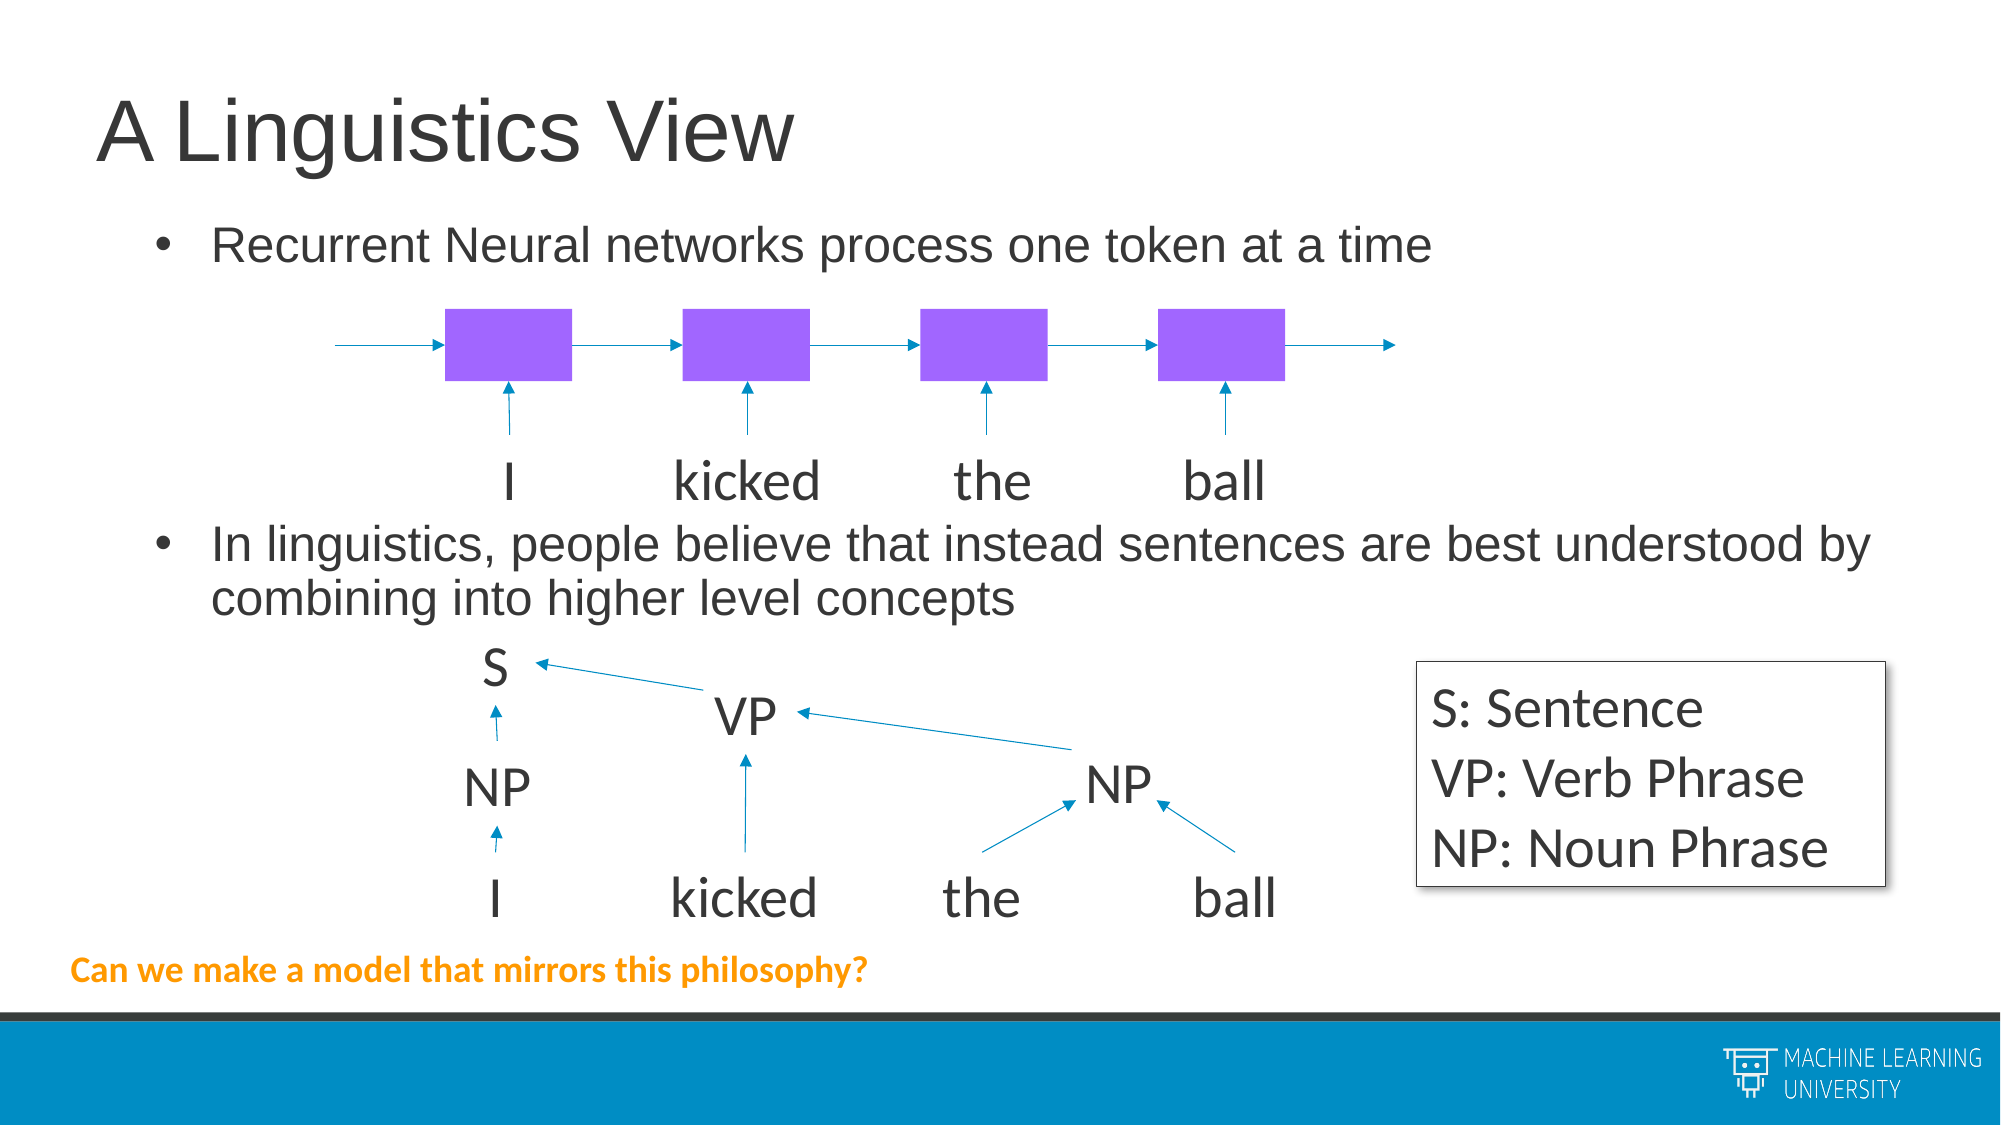

# A Linguistics View
Recurrent Neural networks process one token at a time

In linguistics, people believe that instead sentences are best understood by combining into higher level concepts

ball
kicked
the
I
S
S: Sentence
VP: Verb Phrase
NP: Noun Phrase
VP
NP
NP
kicked
ball
the
I
Can we make a model that mirrors this philosophy?